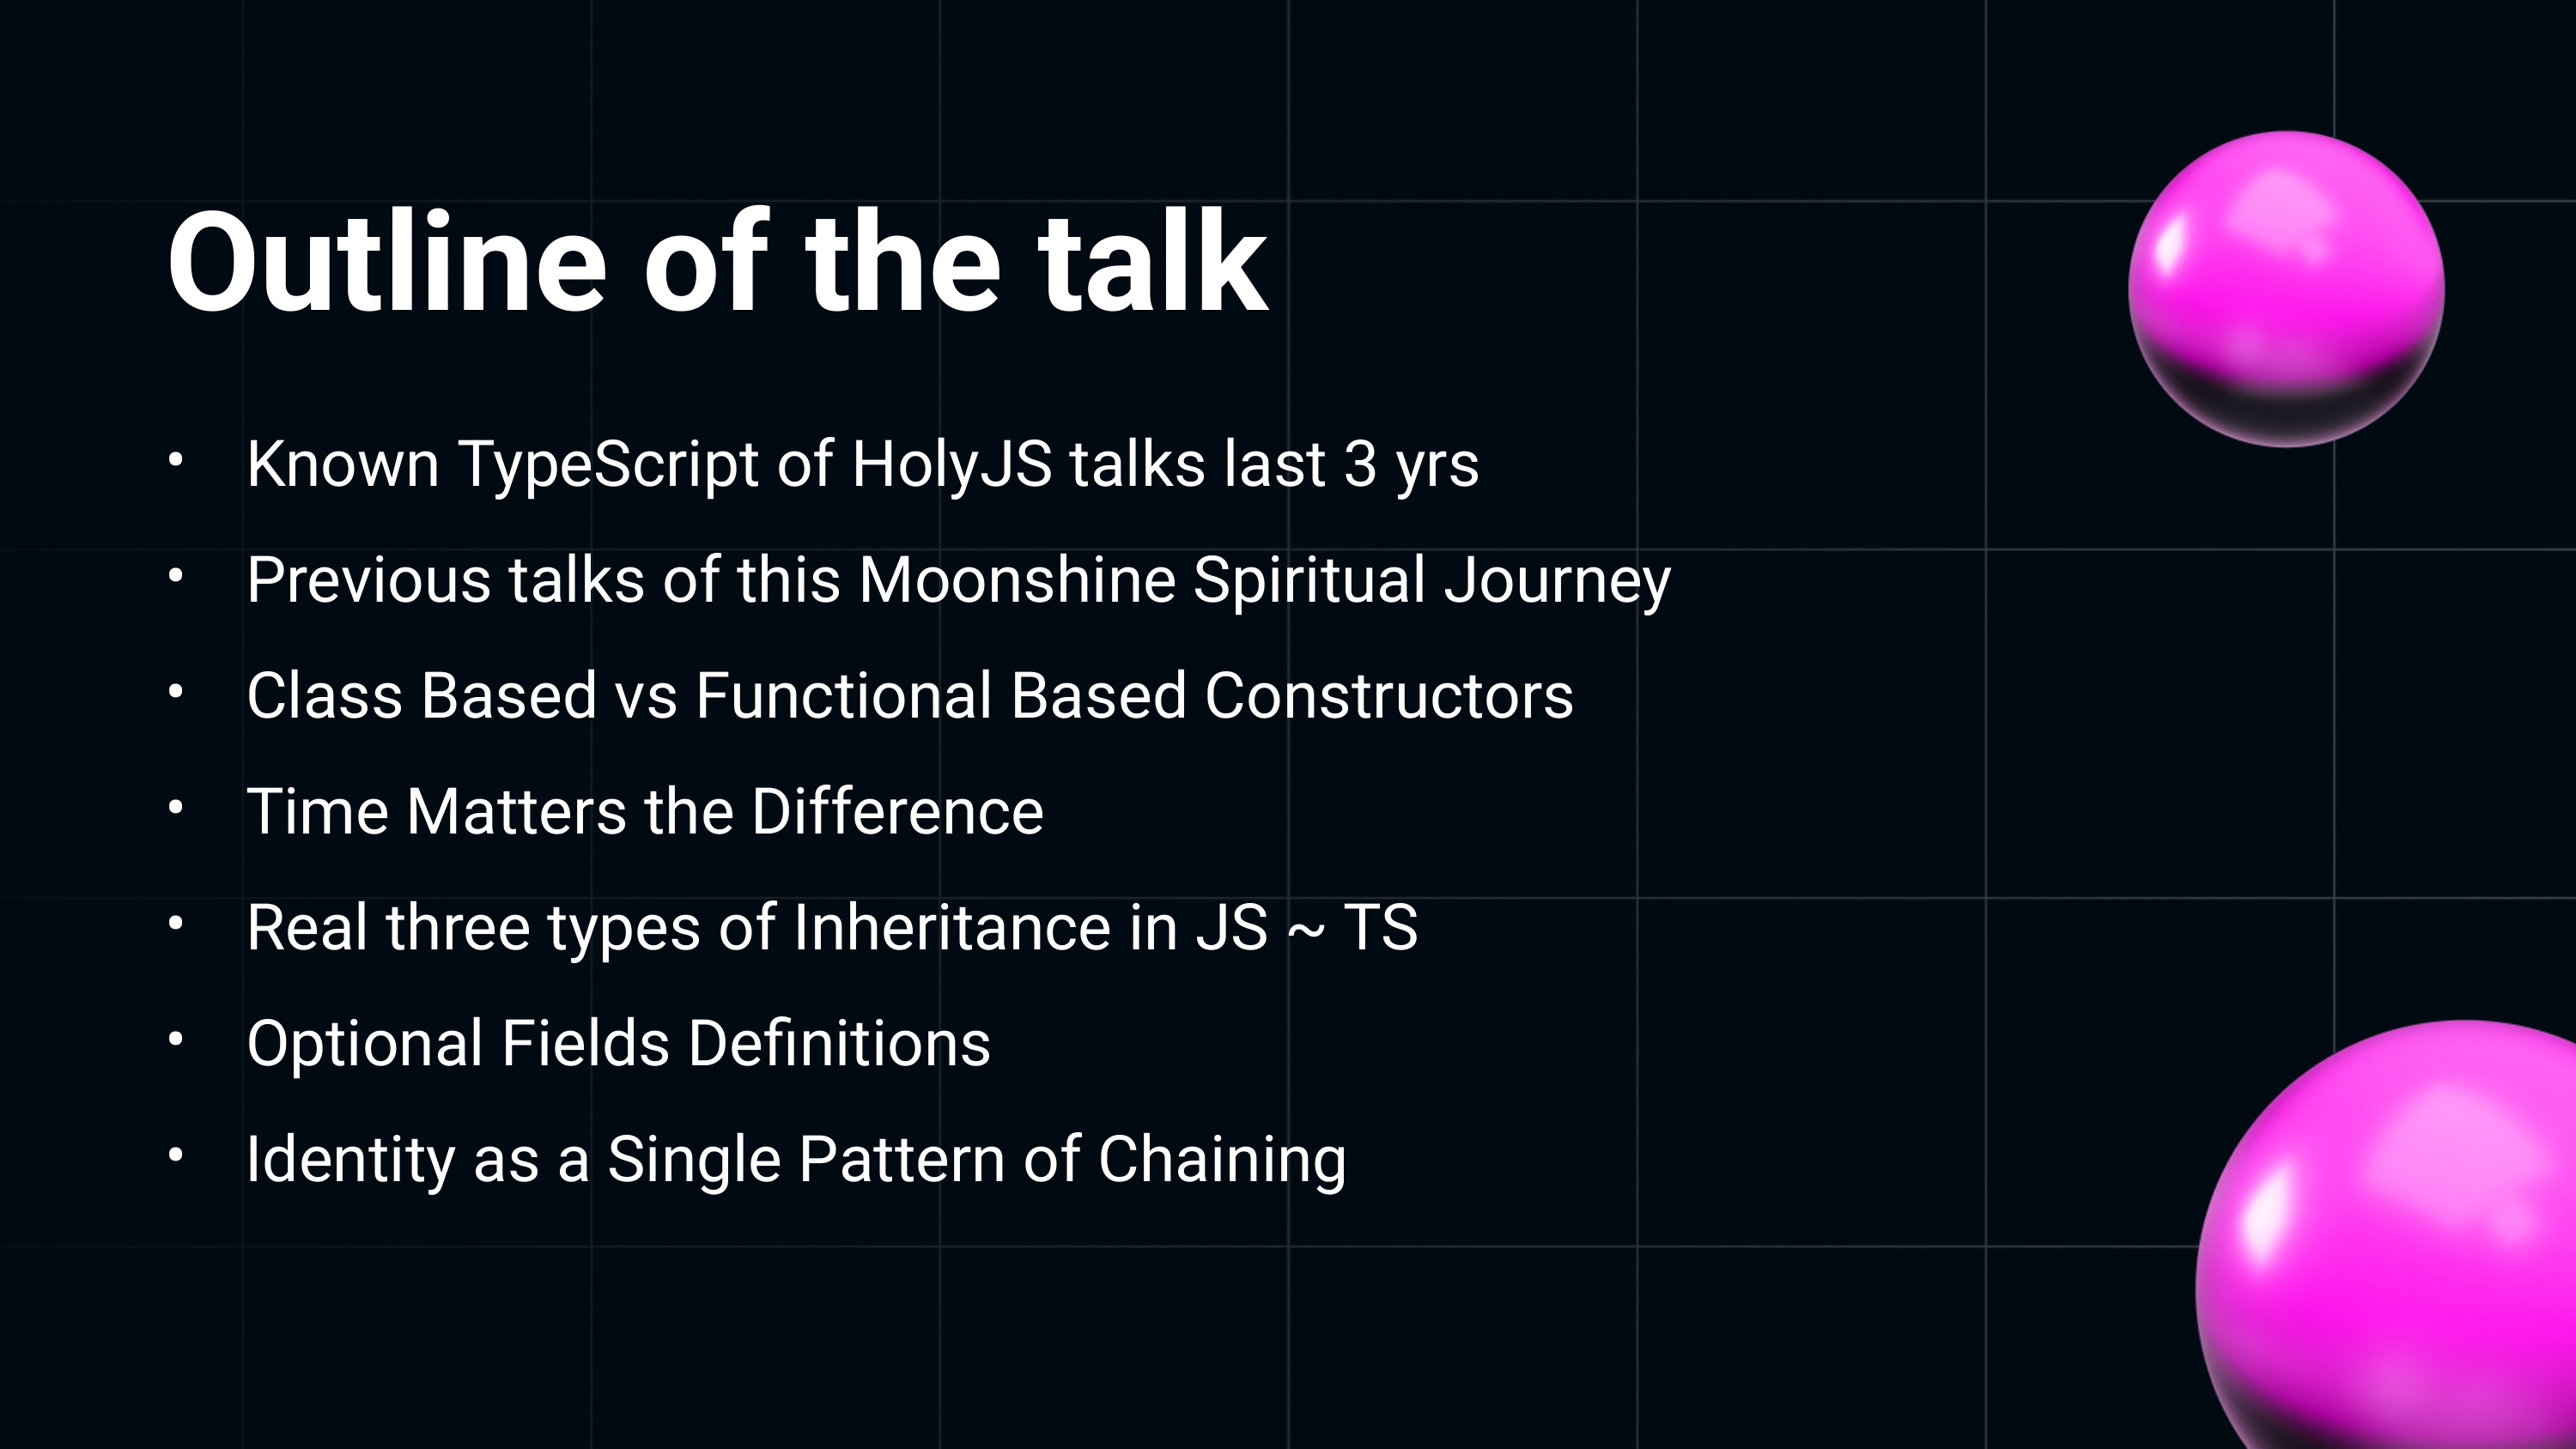

Outline of the talk
Known TypeScript of HolyJS talks last 3 yrs
Previous talks of this Moonshine Spiritual Journey
Class Based vs Functional Based Constructors
Time Matters the Difference
Real three types of Inheritance in JS ~ TS
Optional Fields Definitions
 Identity as a Single Pattern of Chaining